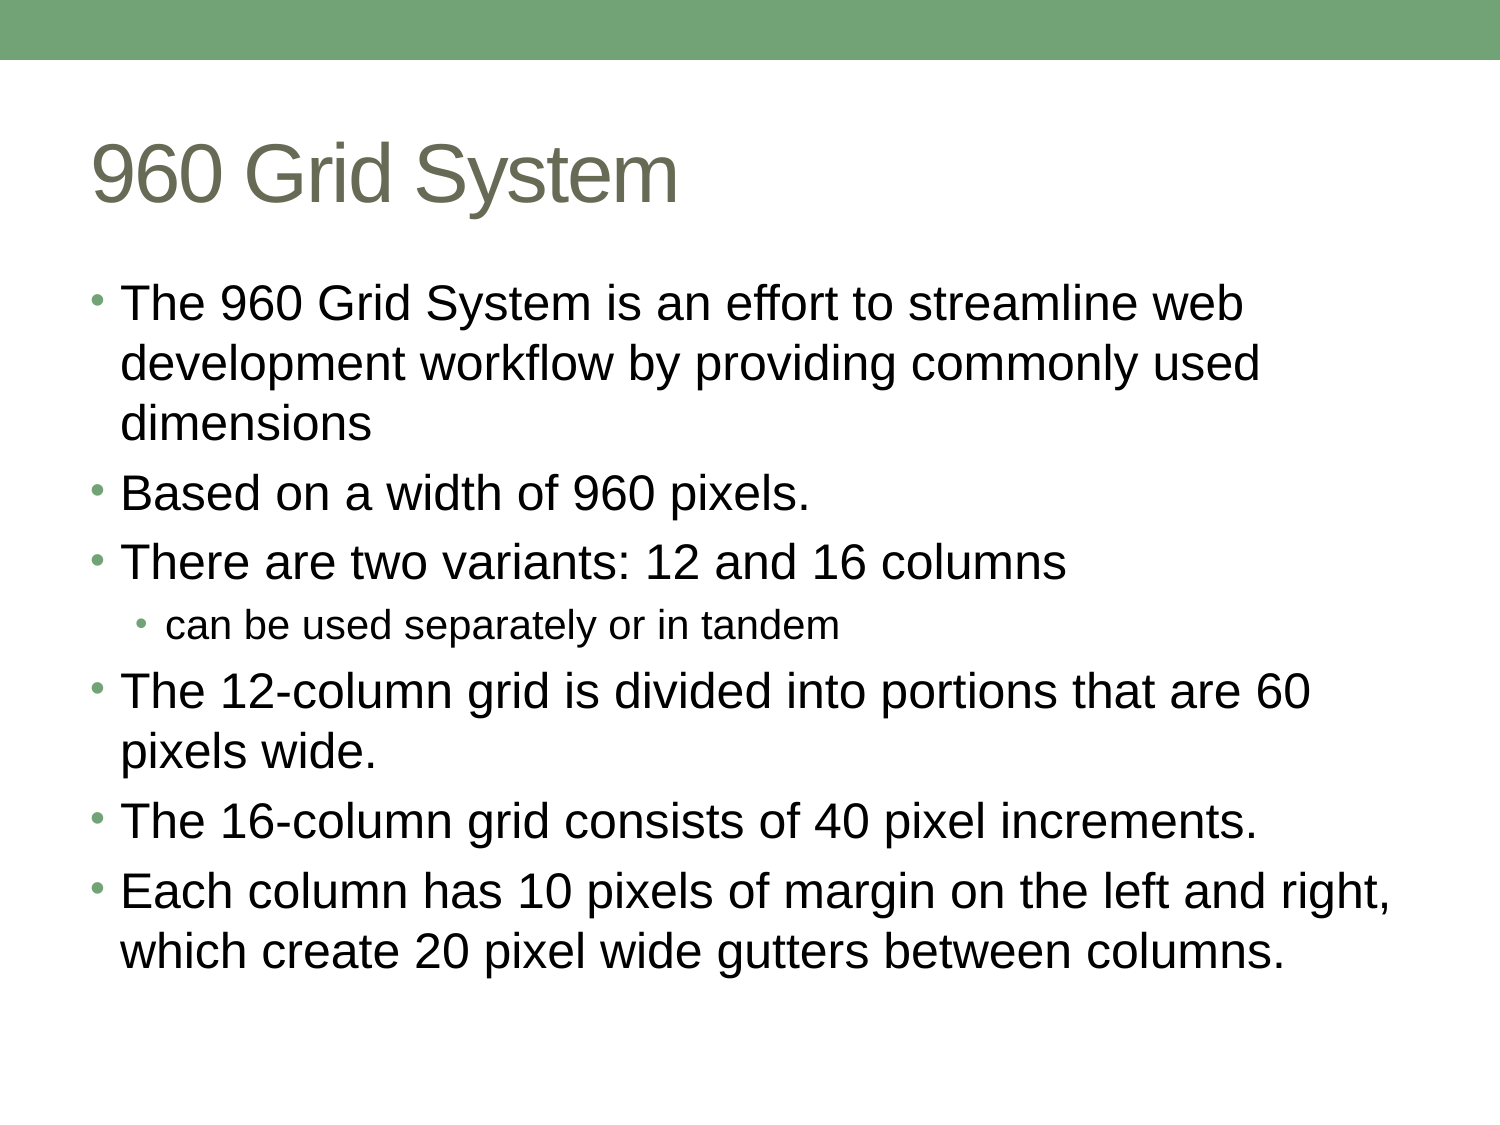

# 960 Grid System
The 960 Grid System is an effort to streamline web development workflow by providing commonly used dimensions
Based on a width of 960 pixels.
There are two variants: 12 and 16 columns
can be used separately or in tandem
The 12-column grid is divided into portions that are 60 pixels wide.
The 16-column grid consists of 40 pixel increments.
Each column has 10 pixels of margin on the left and right, which create 20 pixel wide gutters between columns.